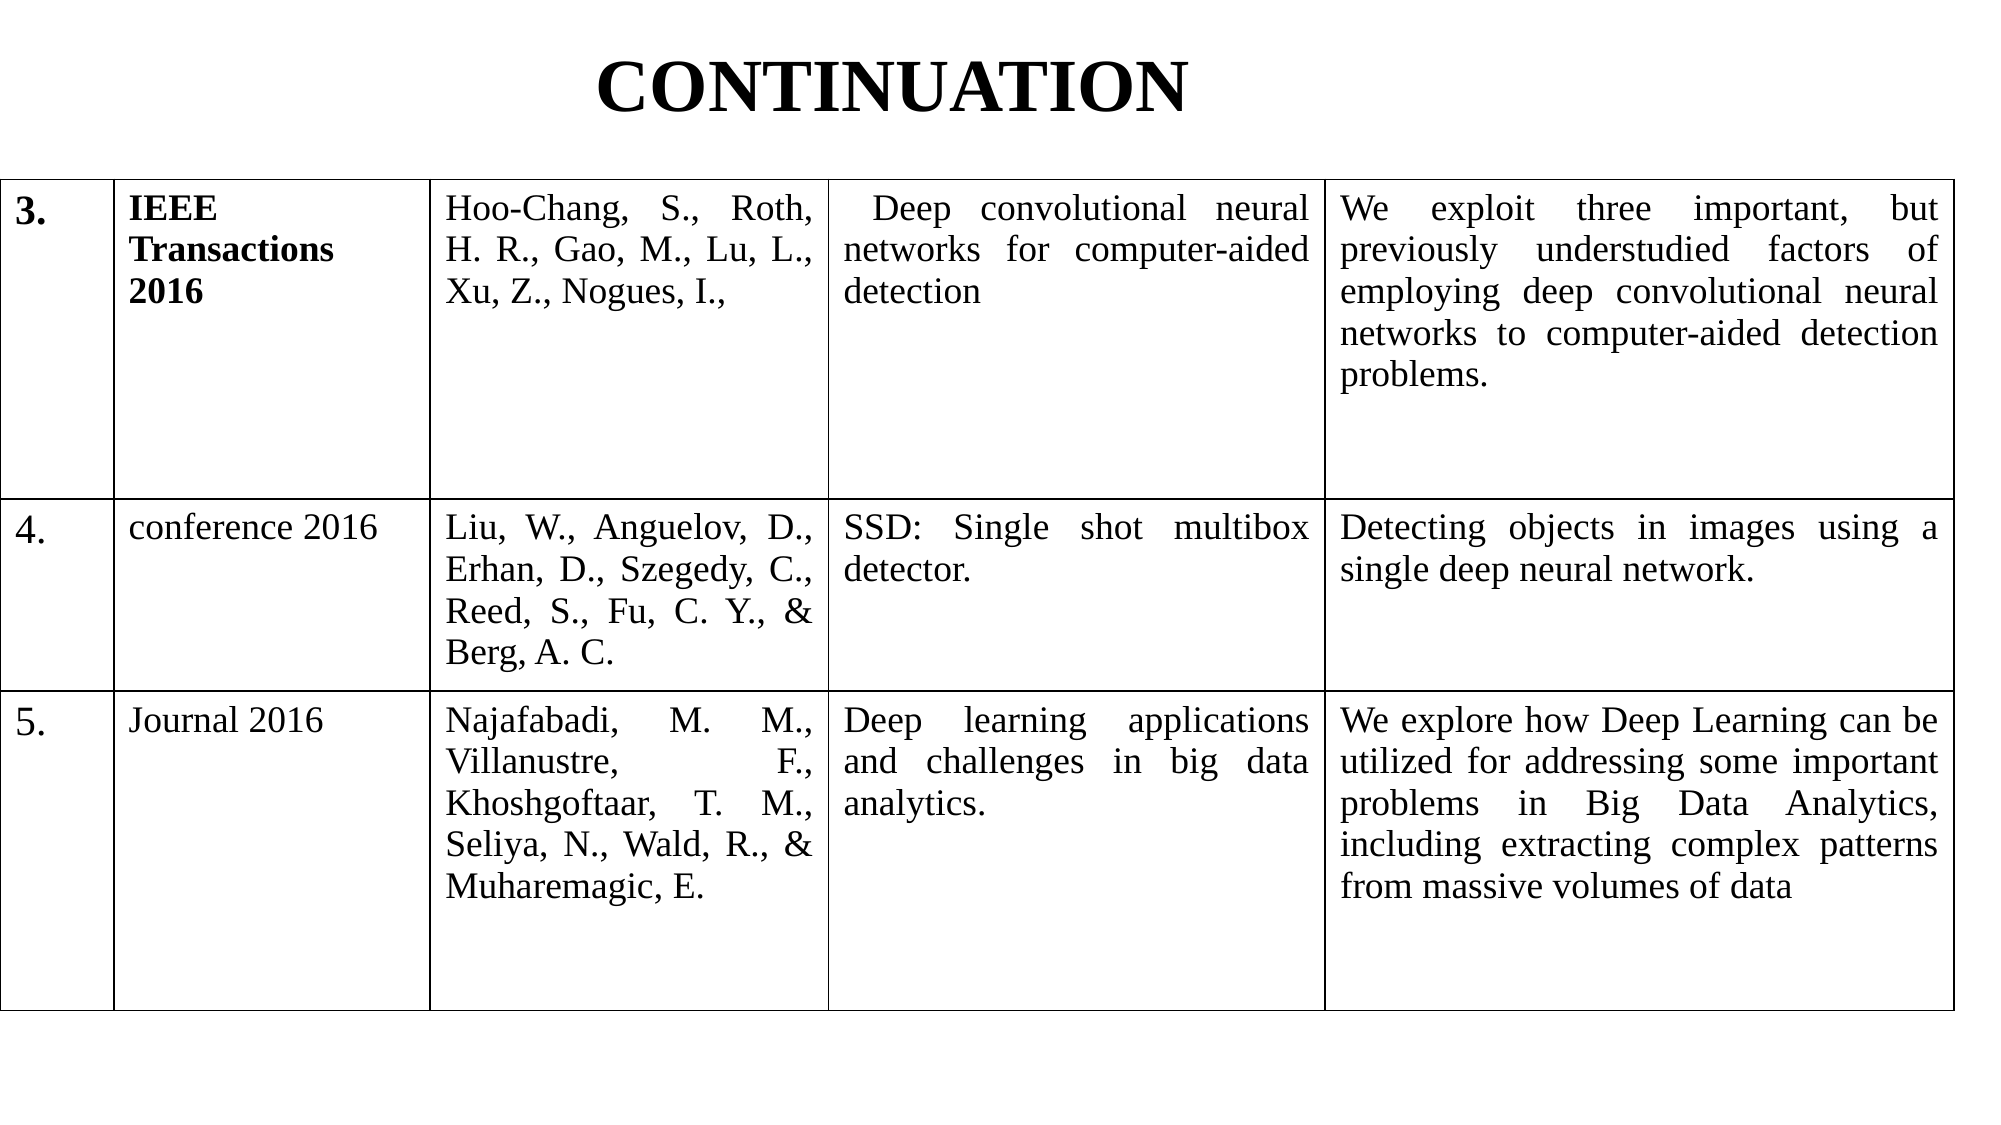

CONTINUATION
| 3. | IEEE Transactions 2016 | Hoo-Chang, S., Roth, H. R., Gao, M., Lu, L., Xu, Z., Nogues, I., | Deep convolutional neural networks for computer-aided detection | We exploit three important, but previously understudied factors of employing deep convolutional neural networks to computer-aided detection problems. |
| --- | --- | --- | --- | --- |
| 4. | conference 2016 | Liu, W., Anguelov, D., Erhan, D., Szegedy, C., Reed, S., Fu, C. Y., & Berg, A. C. | SSD: Single shot multibox detector. | Detecting objects in images using a single deep neural network. |
| 5. | Journal 2016 | Najafabadi, M. M., Villanustre, F., Khoshgoftaar, T. M., Seliya, N., Wald, R., & Muharemagic, E. | Deep learning applications and challenges in big data analytics. | We explore how Deep Learning can be utilized for addressing some important problems in Big Data Analytics, including extracting complex patterns from massive volumes of data |